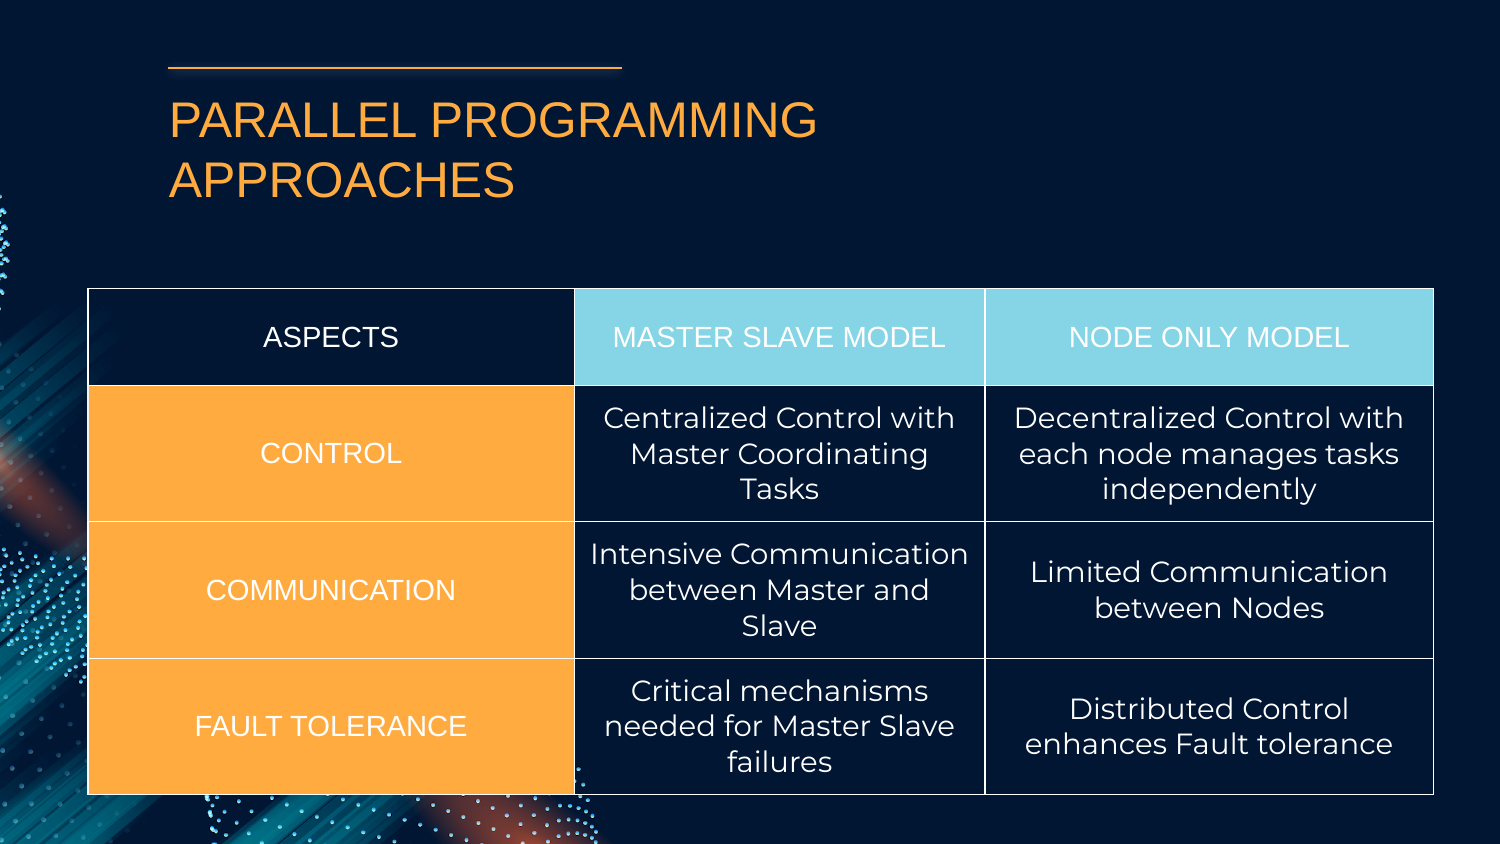

# PARALLEL PROGRAMMING APPROACHES
| ASPECTS | MASTER SLAVE MODEL | NODE ONLY MODEL |
| --- | --- | --- |
| CONTROL | Centralized Control with Master Coordinating Tasks | Decentralized Control with each node manages tasks independently |
| COMMUNICATION | Intensive Communication between Master and Slave | Limited Communication between Nodes |
| FAULT TOLERANCE | Critical mechanisms needed for Master Slave failures | Distributed Control enhances Fault tolerance |